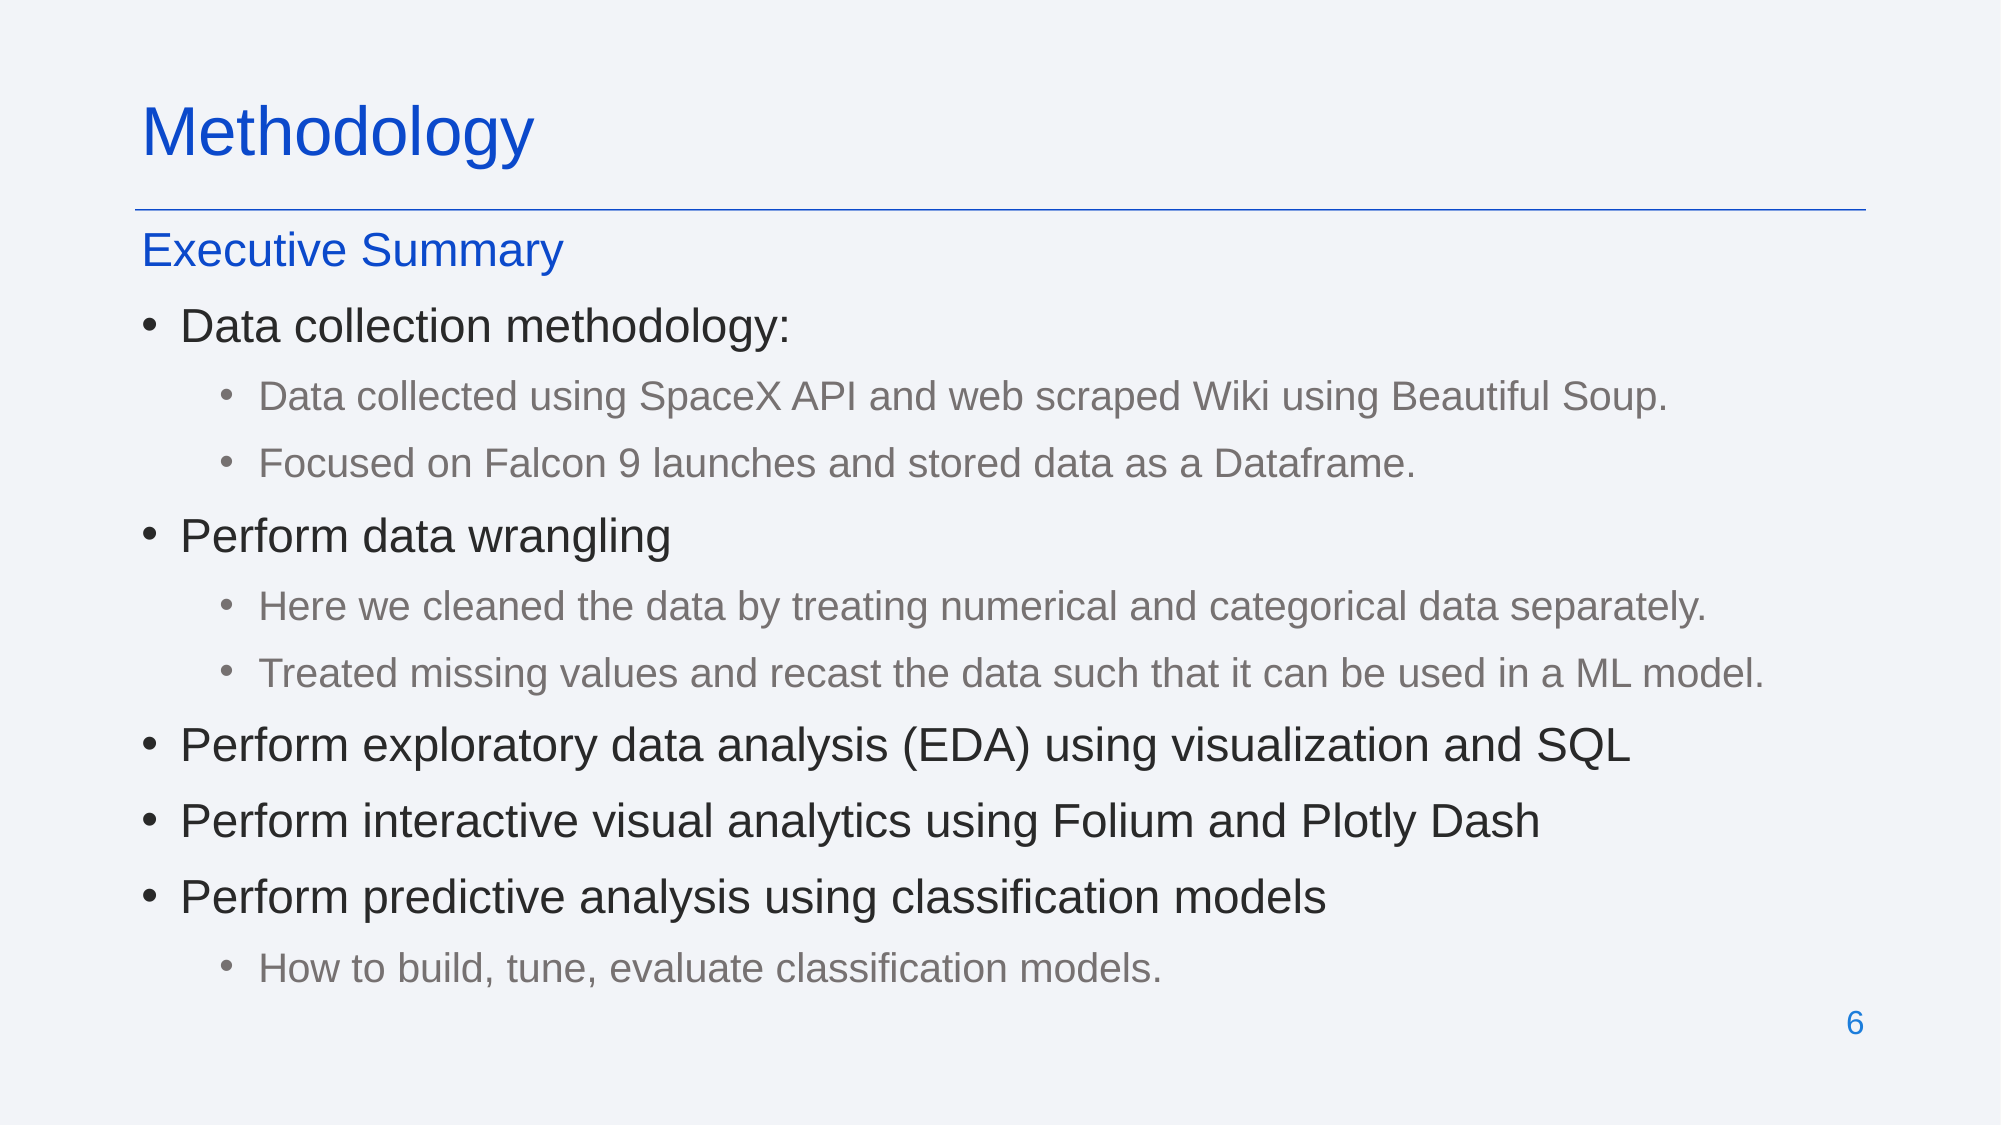

Methodology
Executive Summary
Data collection methodology:
Data collected using SpaceX API and web scraped Wiki using Beautiful Soup.
Focused on Falcon 9 launches and stored data as a Dataframe.
Perform data wrangling
Here we cleaned the data by treating numerical and categorical data separately.
Treated missing values and recast the data such that it can be used in a ML model.
Perform exploratory data analysis (EDA) using visualization and SQL
Perform interactive visual analytics using Folium and Plotly Dash
Perform predictive analysis using classification models
How to build, tune, evaluate classification models.

6